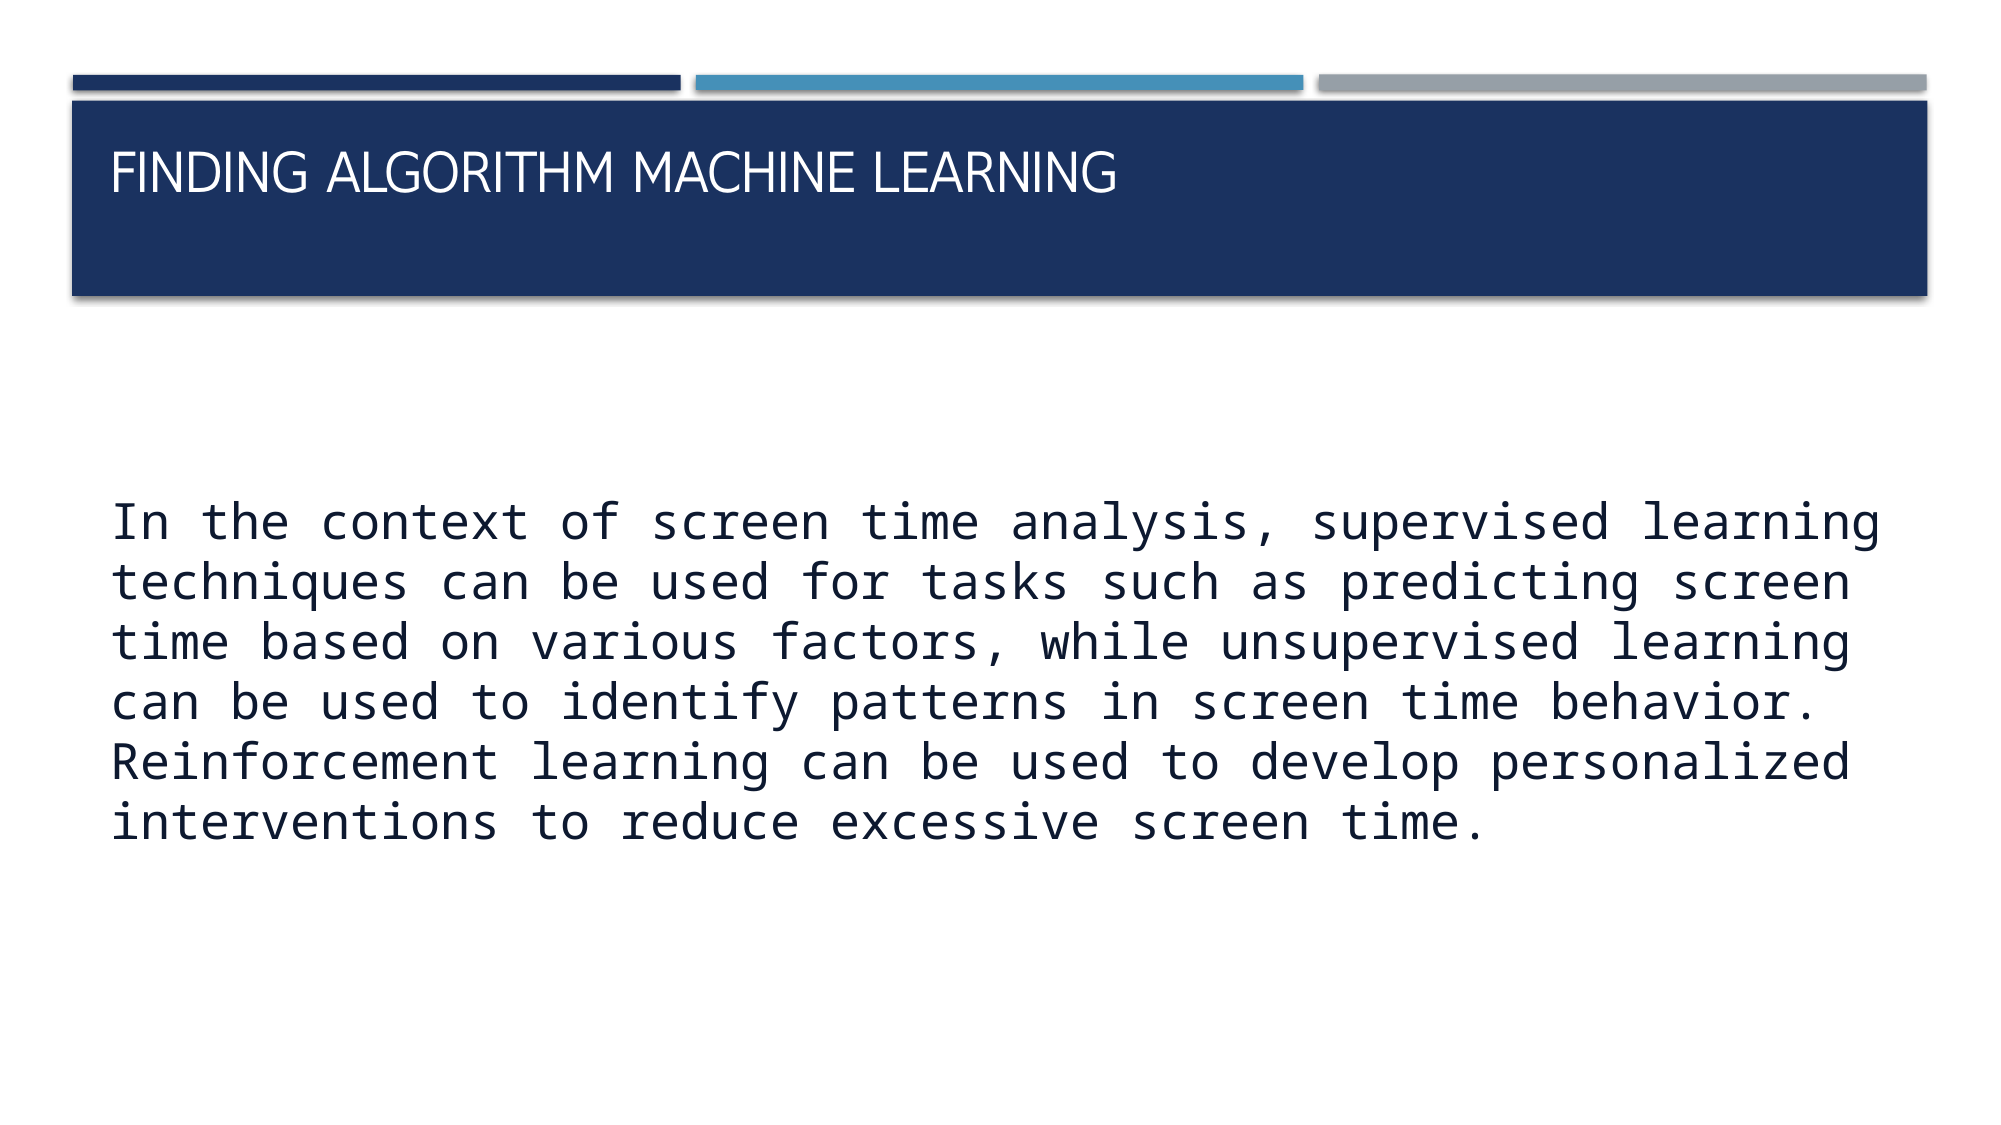

# Finding algorithm Machine learning
In the context of screen time analysis, supervised learning techniques can be used for tasks such as predicting screen time based on various factors, while unsupervised learning can be used to identify patterns in screen time behavior. Reinforcement learning can be used to develop personalized interventions to reduce excessive screen time.